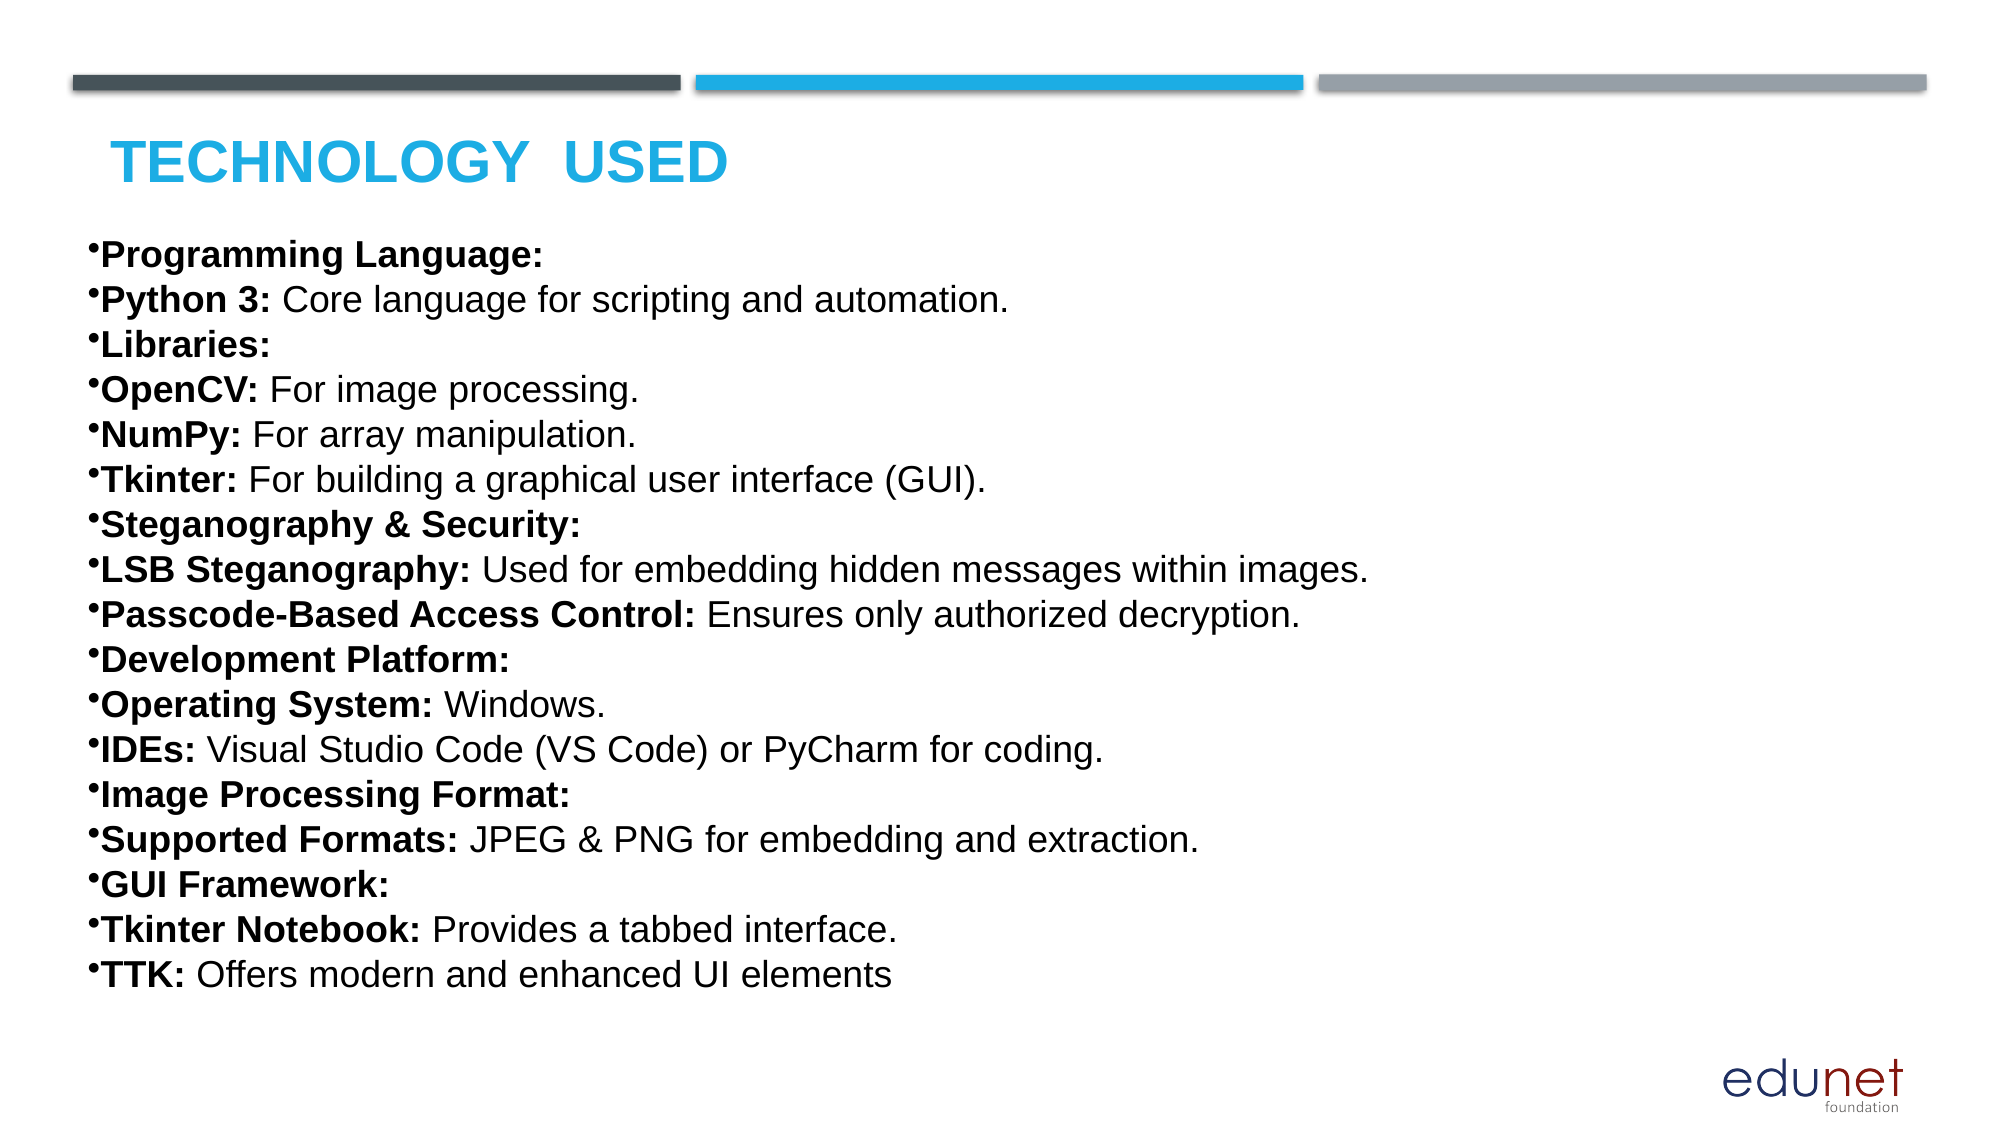

# Technology  used
Programming Language:
Python 3: Core language for scripting and automation.
Libraries:
OpenCV: For image processing.
NumPy: For array manipulation.
Tkinter: For building a graphical user interface (GUI).
Steganography & Security:
LSB Steganography: Used for embedding hidden messages within images.
Passcode-Based Access Control: Ensures only authorized decryption.
Development Platform:
Operating System: Windows.
IDEs: Visual Studio Code (VS Code) or PyCharm for coding.
Image Processing Format:
Supported Formats: JPEG & PNG for embedding and extraction.
GUI Framework:
Tkinter Notebook: Provides a tabbed interface.
TTK: Offers modern and enhanced UI elements